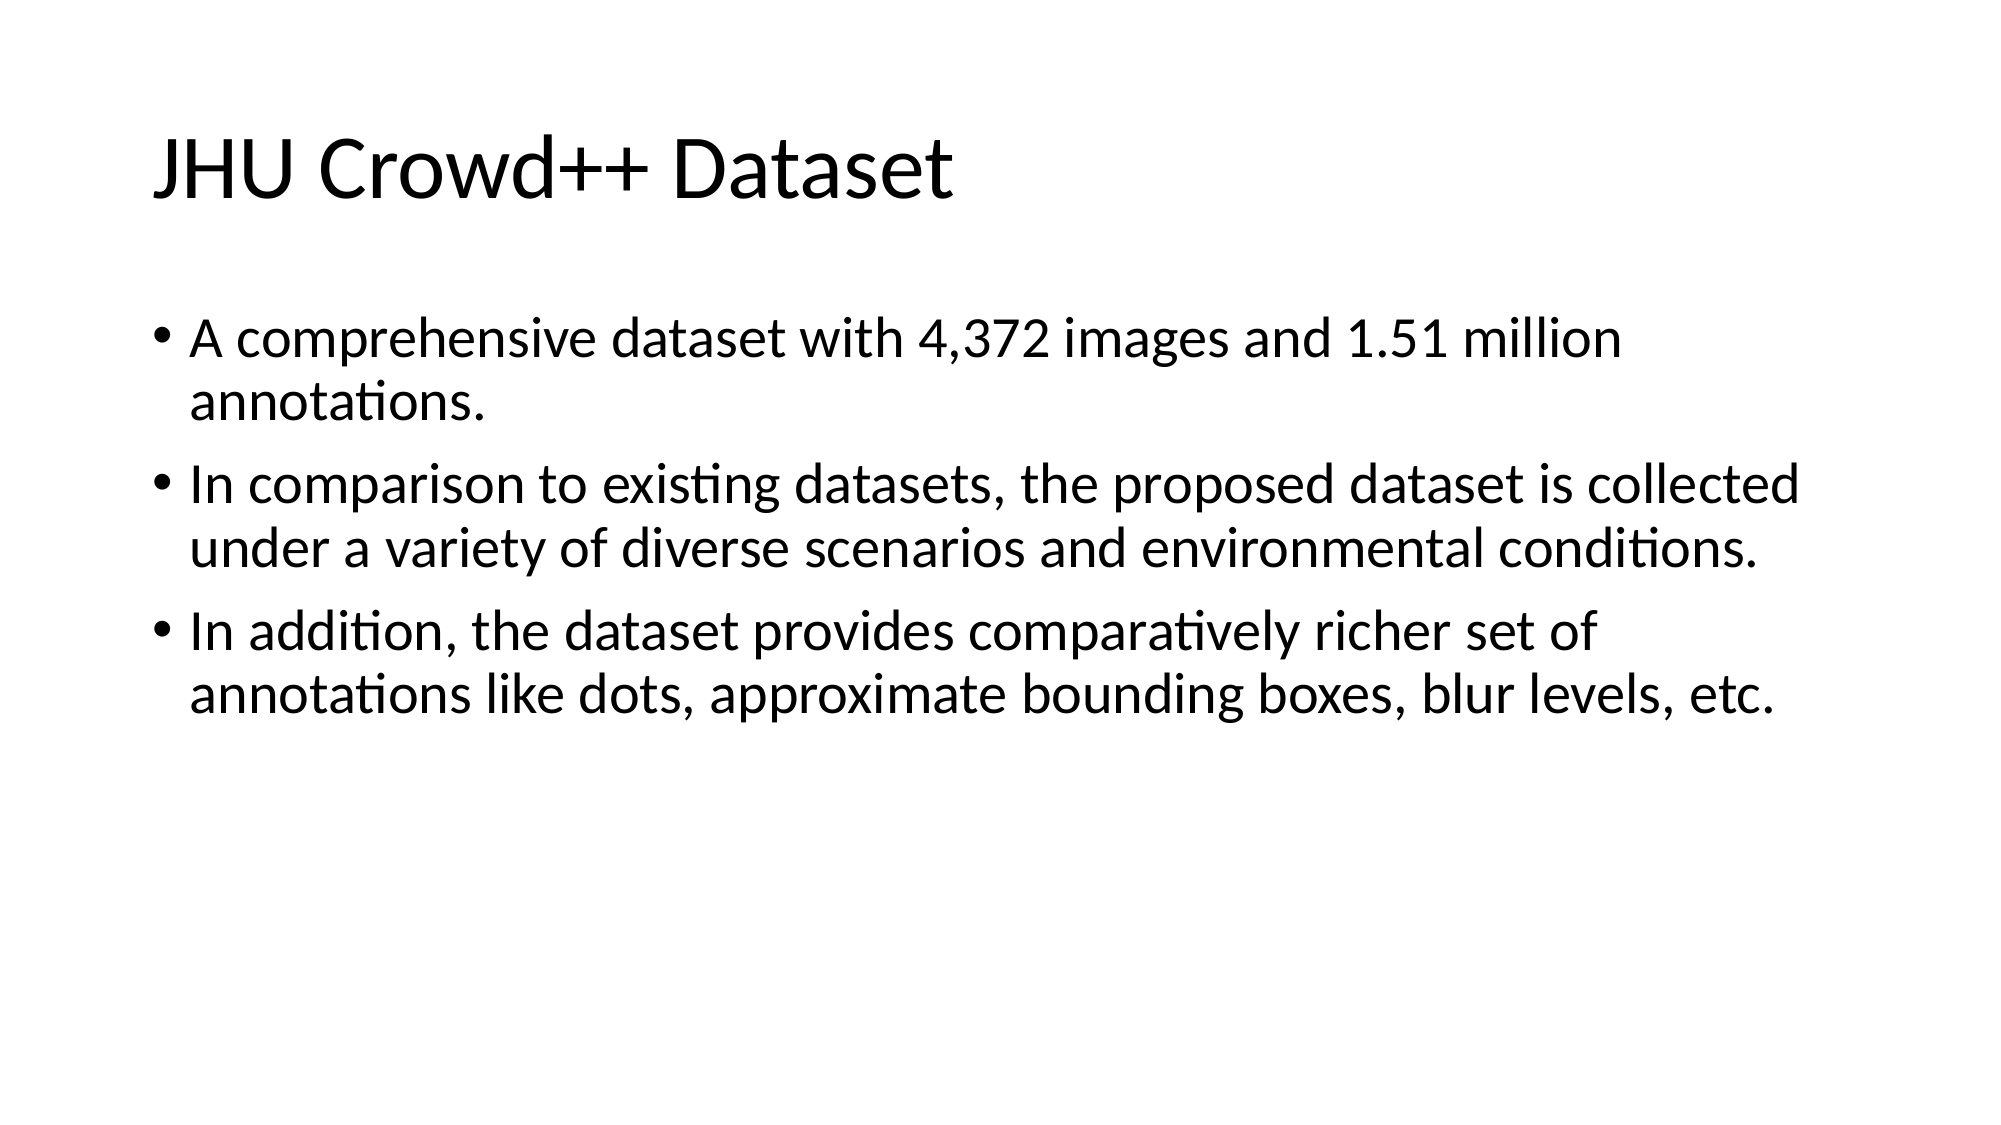

# JHU Crowd++ Dataset
A comprehensive dataset with 4,372 images and 1.51 million annotations.
In comparison to existing datasets, the proposed dataset is collected under a variety of diverse scenarios and environmental conditions.
In addition, the dataset provides comparatively richer set of annotations like dots, approximate bounding boxes, blur levels, etc.